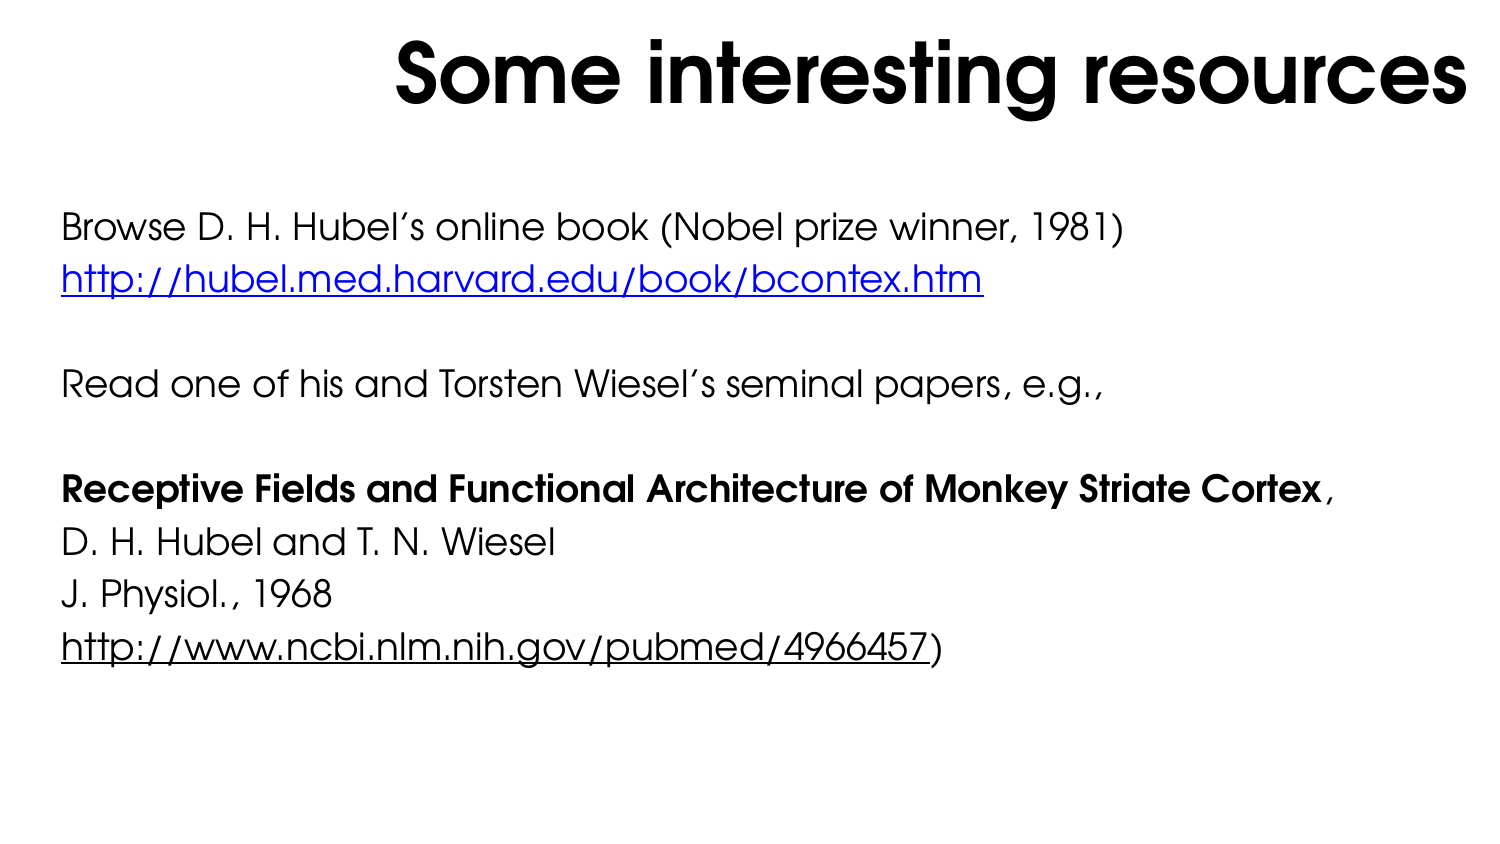

Some interesting resources
Browse D. H. Hubel’s online book (Nobel prize winner, 1981)
http://hubel.med.harvard.edu/book/bcontex.htm

Read one of his and Torsten Wiesel’s seminal papers, e.g.,

Receptive Fields and Functional Architecture of Monkey Striate Cortex,
D. H. Hubel and T. N. Wiesel
J. Physiol., 1968
http://www.ncbi.nlm.nih.gov/pubmed/4966457)